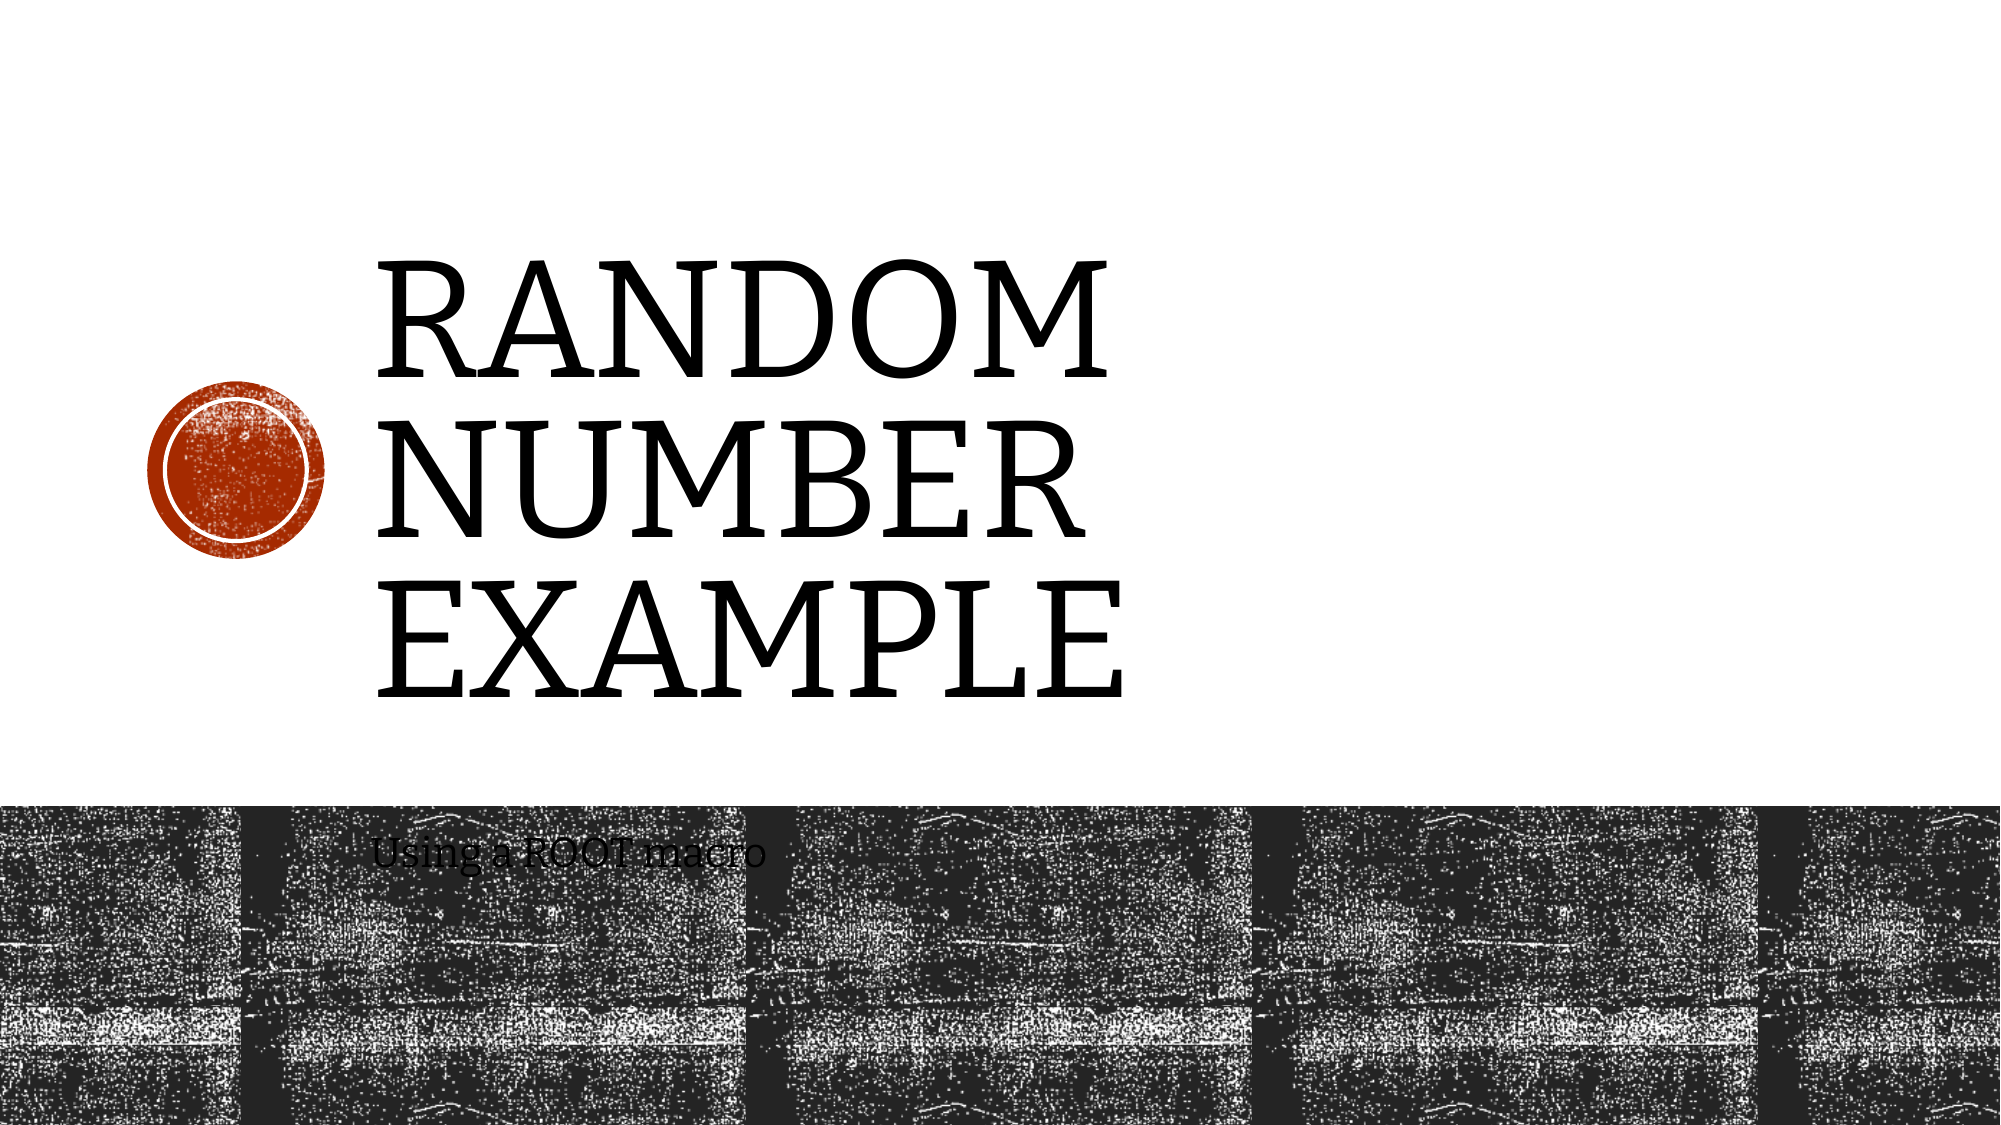

# Random Number Example
Using a ROOT macro